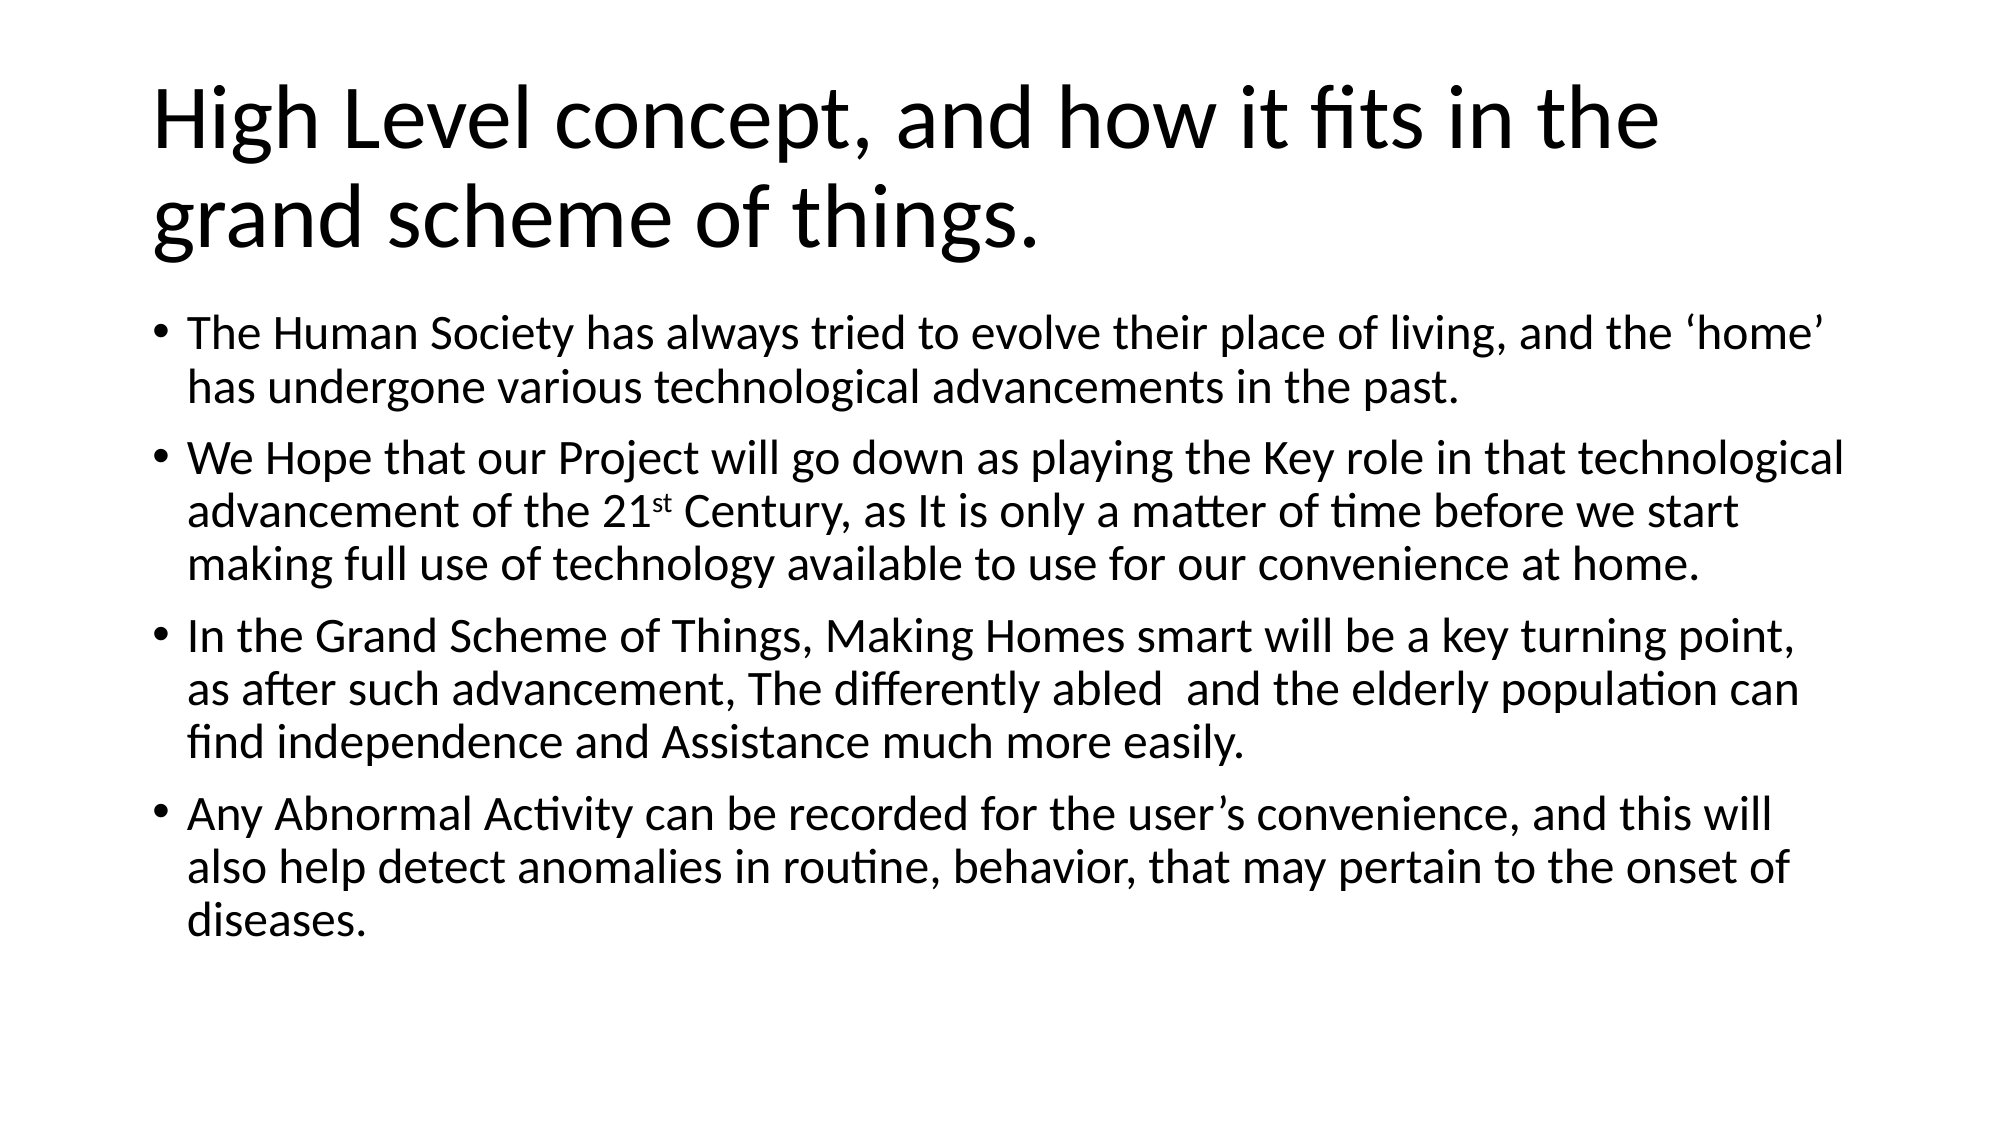

# High Level concept, and how it fits in the grand scheme of things.
The Human Society has always tried to evolve their place of living, and the ‘home’ has undergone various technological advancements in the past.
We Hope that our Project will go down as playing the Key role in that technological advancement of the 21st Century, as It is only a matter of time before we start making full use of technology available to use for our convenience at home.
In the Grand Scheme of Things, Making Homes smart will be a key turning point, as after such advancement, The differently abled  and the elderly population can find independence and Assistance much more easily.
Any Abnormal Activity can be recorded for the user’s convenience, and this will also help detect anomalies in routine, behavior, that may pertain to the onset of diseases.